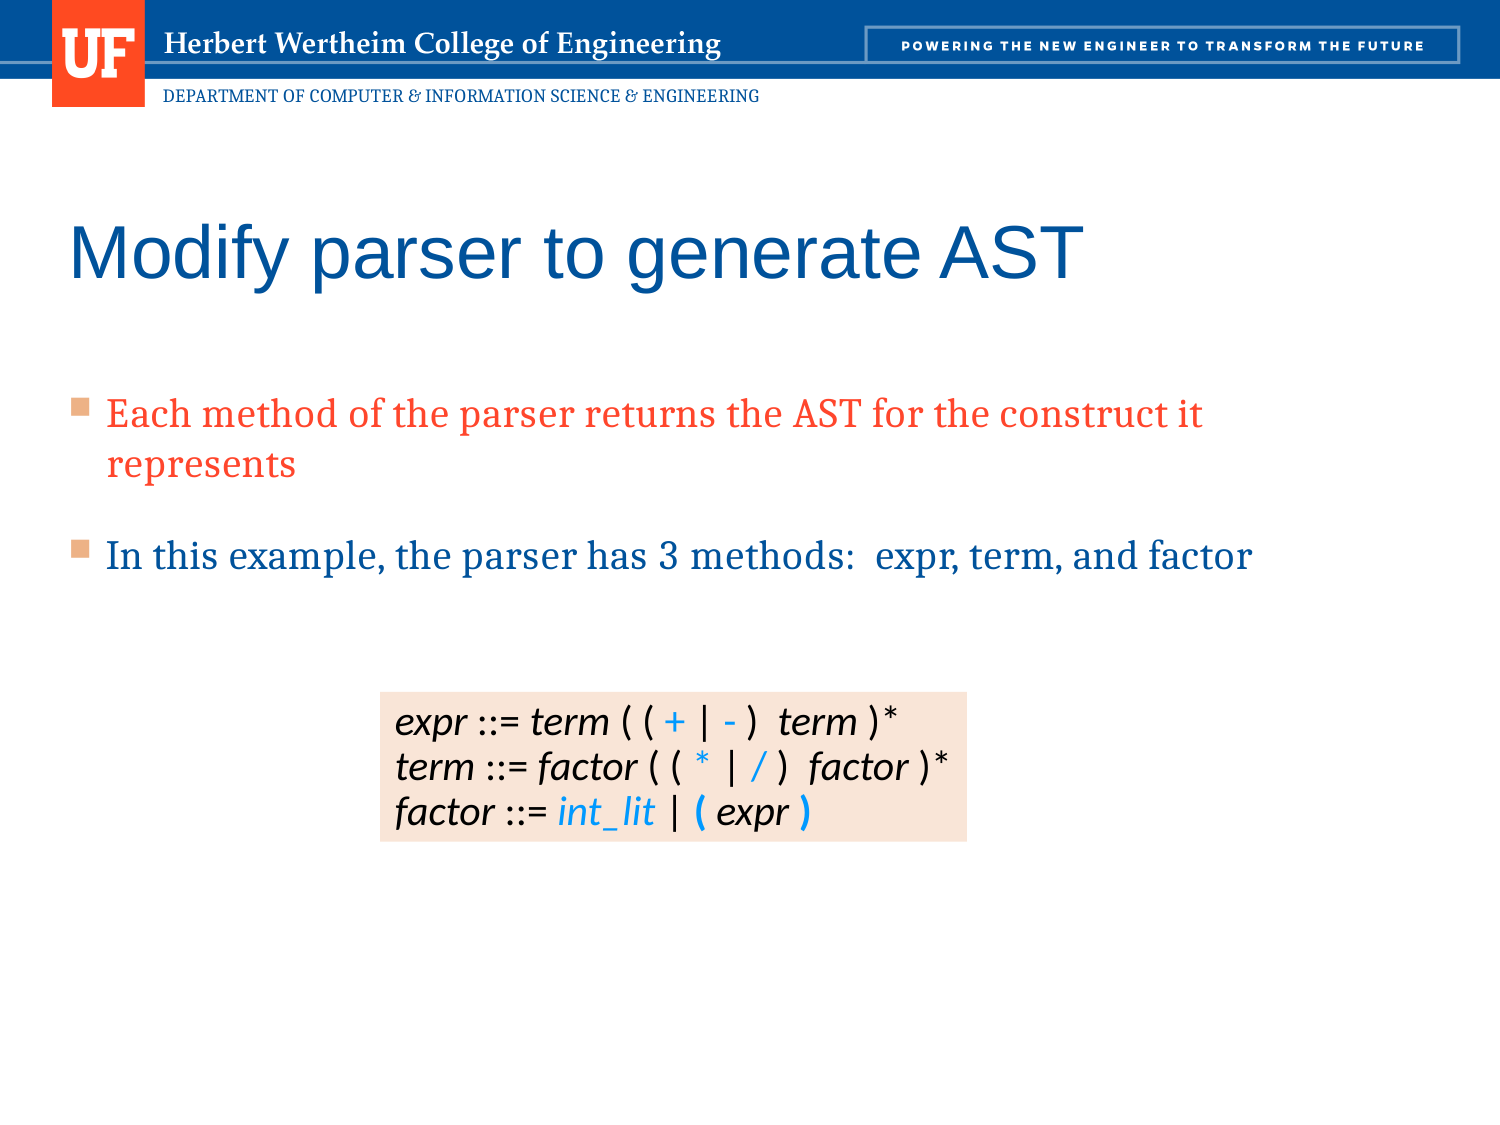

# Modify parser to generate AST
Each method of the parser returns the AST for the construct it represents
In this example, the parser has 3 methods:  expr, term, and factor

expr ::= term ( ( + | - )  term )*
term ::= factor ( ( * | / )  factor )*
factor ::= int_lit | ( expr )